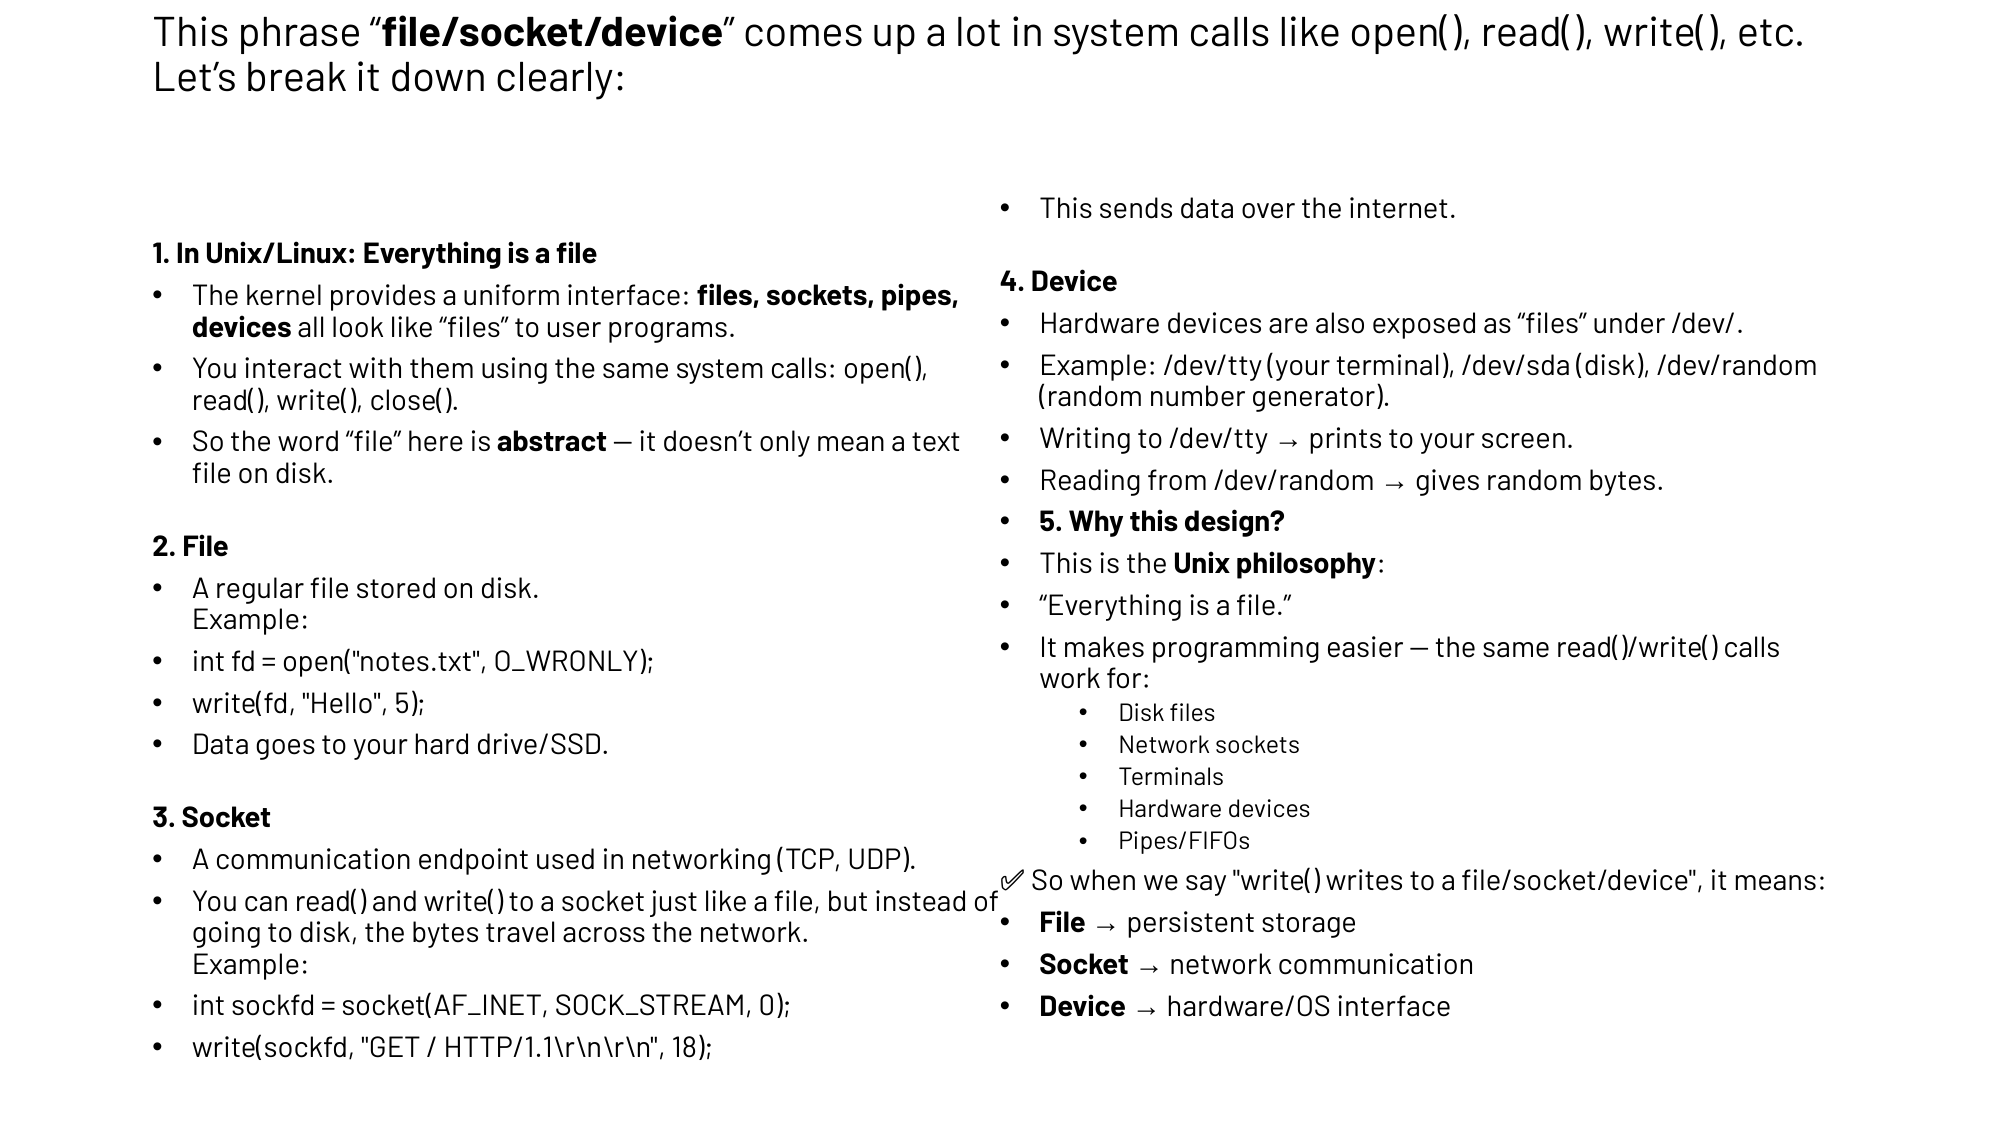

# This phrase “file/socket/device” comes up a lot in system calls like open(), read(), write(), etc. Let’s break it down clearly:

1. In Unix/Linux: Everything is a file
The kernel provides a uniform interface: files, sockets, pipes, devices all look like “files” to user programs.
You interact with them using the same system calls: open(), read(), write(), close().
So the word “file” here is abstract — it doesn’t only mean a text file on disk.
2. File
A regular file stored on disk.
Example:
int fd = open("notes.txt", O_WRONLY);
write(fd, "Hello", 5);
Data goes to your hard drive/SSD.
3. Socket
A communication endpoint used in networking (TCP, UDP).
You can read() and write() to a socket just like a file, but instead of going to disk, the bytes travel across the network.
Example:
int sockfd = socket(AF_INET, SOCK_STREAM, 0);
write(sockfd, "GET / HTTP/1.1\r\n\r\n", 18);
This sends data over the internet.
4. Device
Hardware devices are also exposed as “files” under /dev/.
Example: /dev/tty (your terminal), /dev/sda (disk), /dev/random (random number generator).
Writing to /dev/tty → prints to your screen.
Reading from /dev/random → gives random bytes.
5. Why this design?
This is the Unix philosophy:
“Everything is a file.”
It makes programming easier — the same read()/write() calls work for:
Disk files
Network sockets
Terminals
Hardware devices
Pipes/FIFOs
✅ So when we say "write() writes to a file/socket/device", it means:
File → persistent storage
Socket → network communication
Device → hardware/OS interface